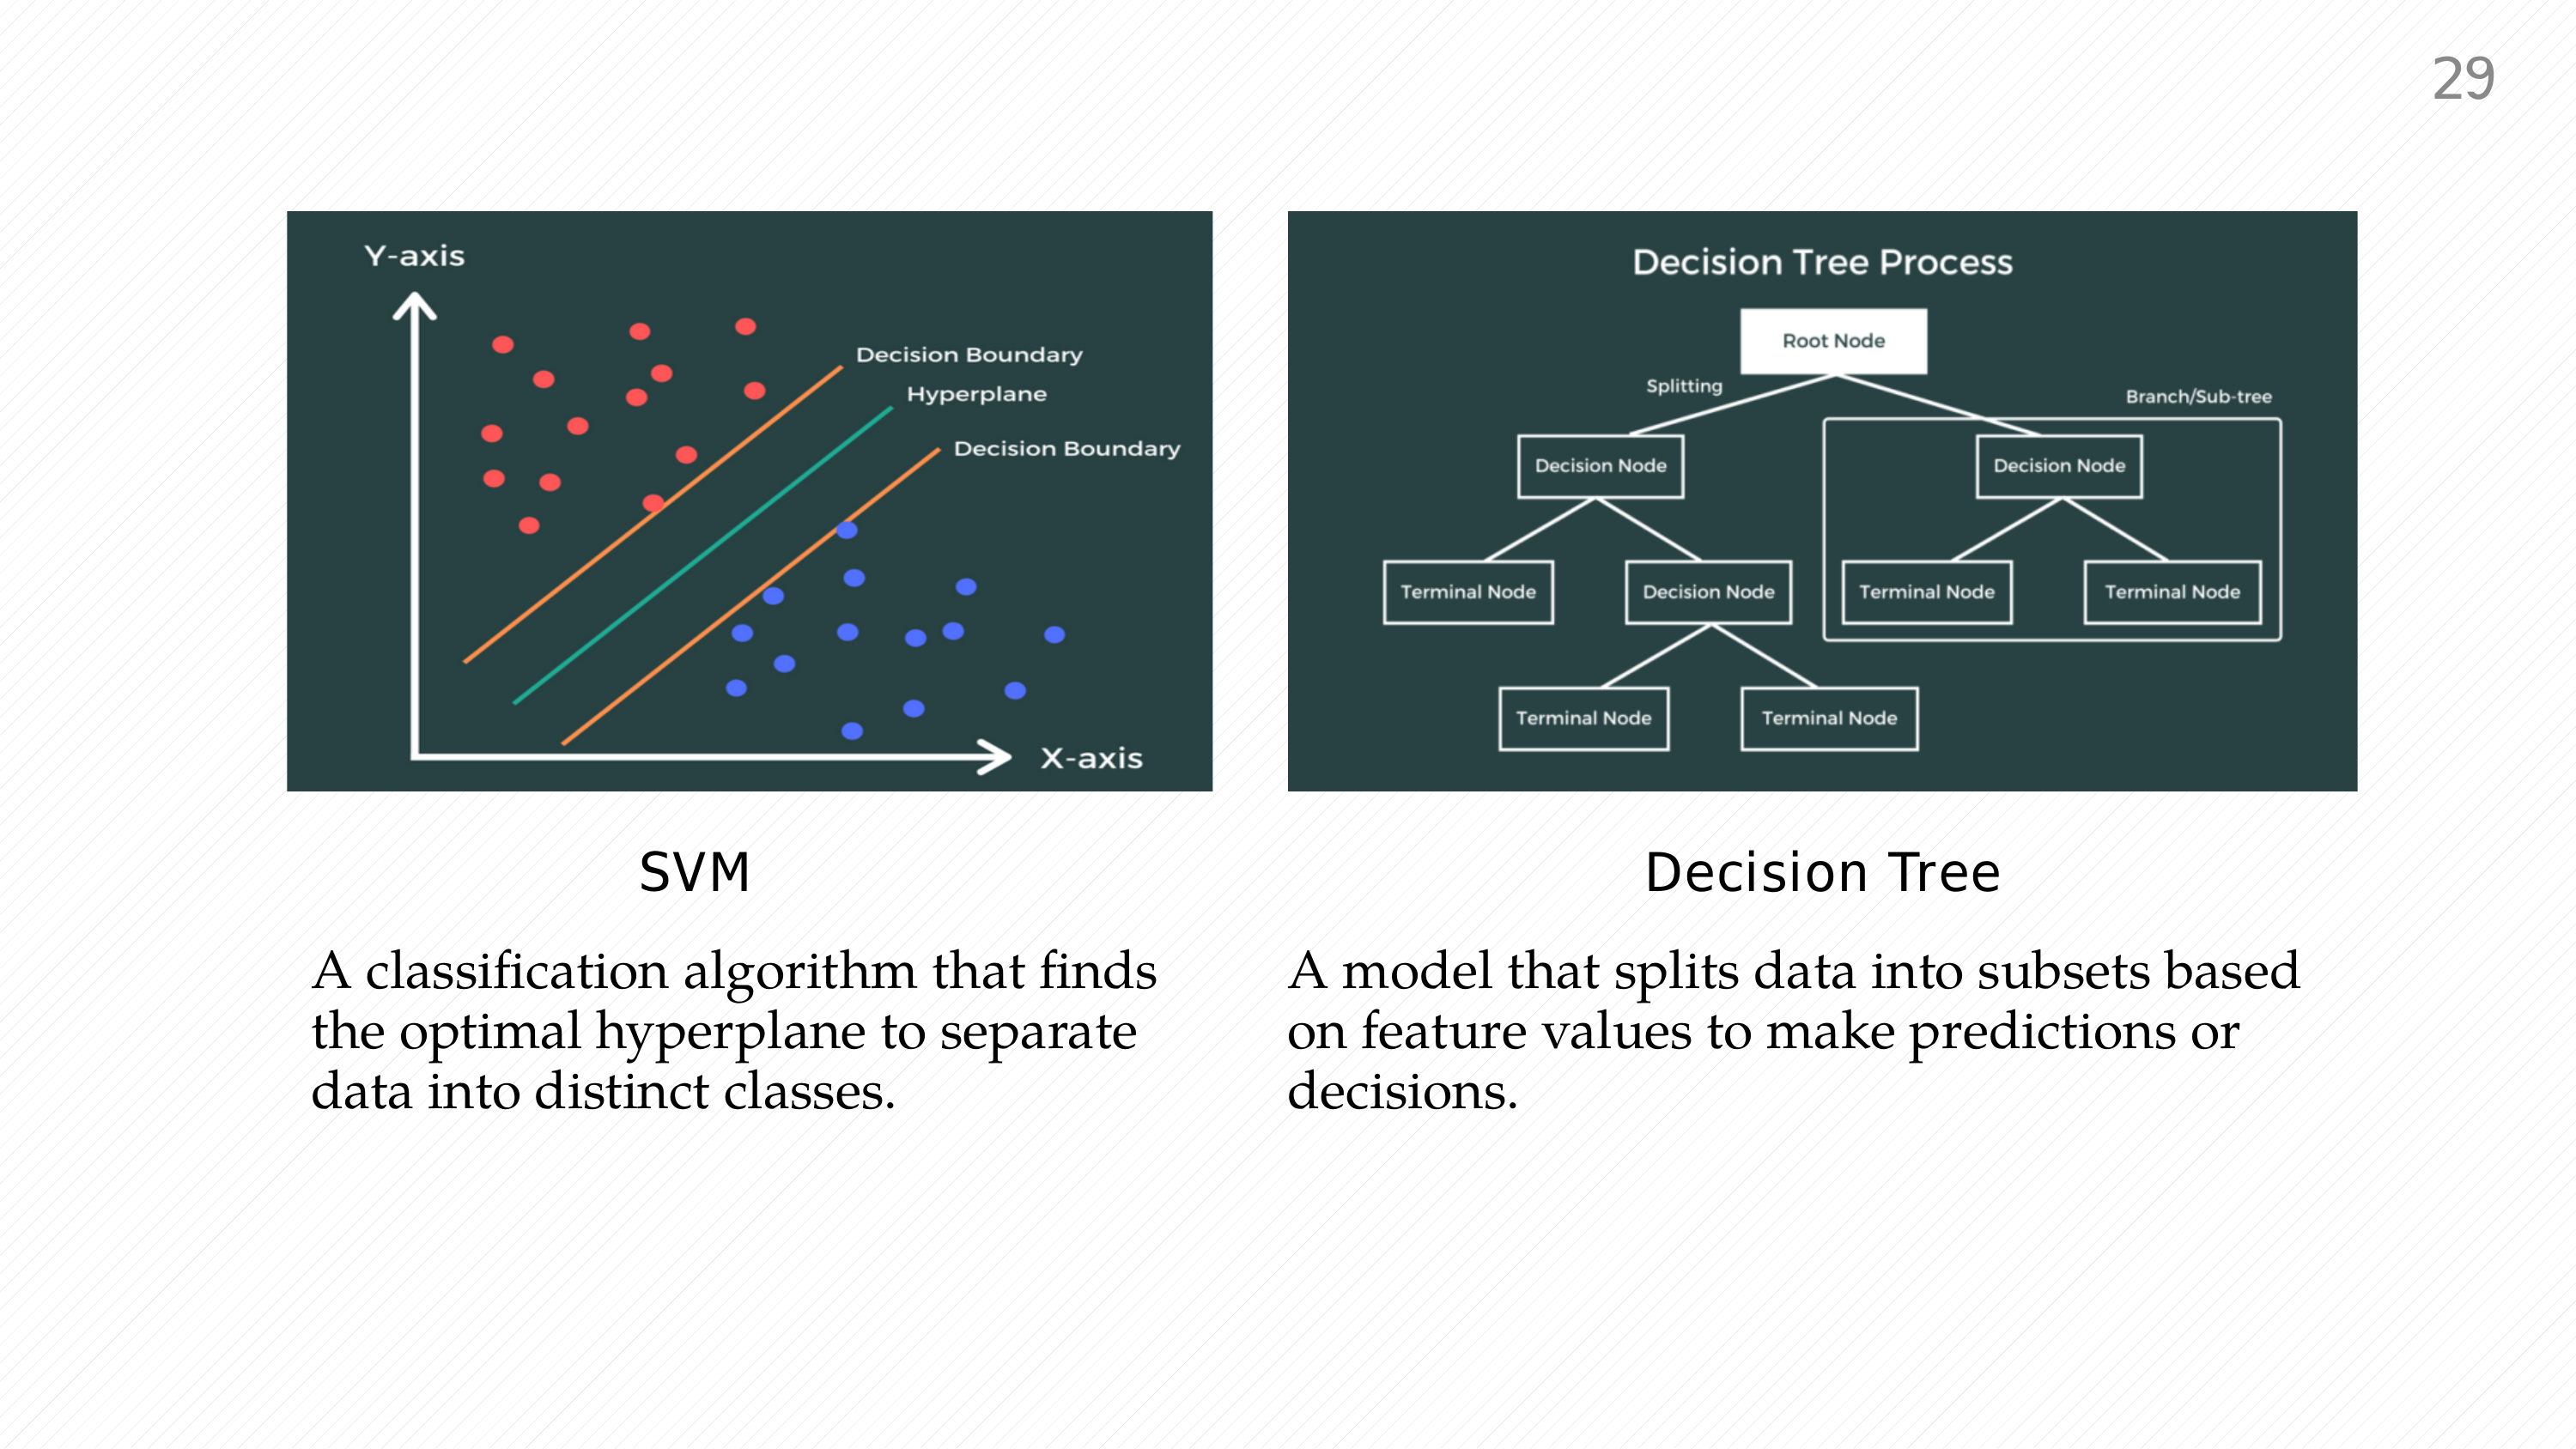

29

Decision Tree
SVM
A classification algorithm that finds the optimal hyperplane to separate data into distinct classes.
A model that splits data into subsets based on feature values to make predictions or decisions.